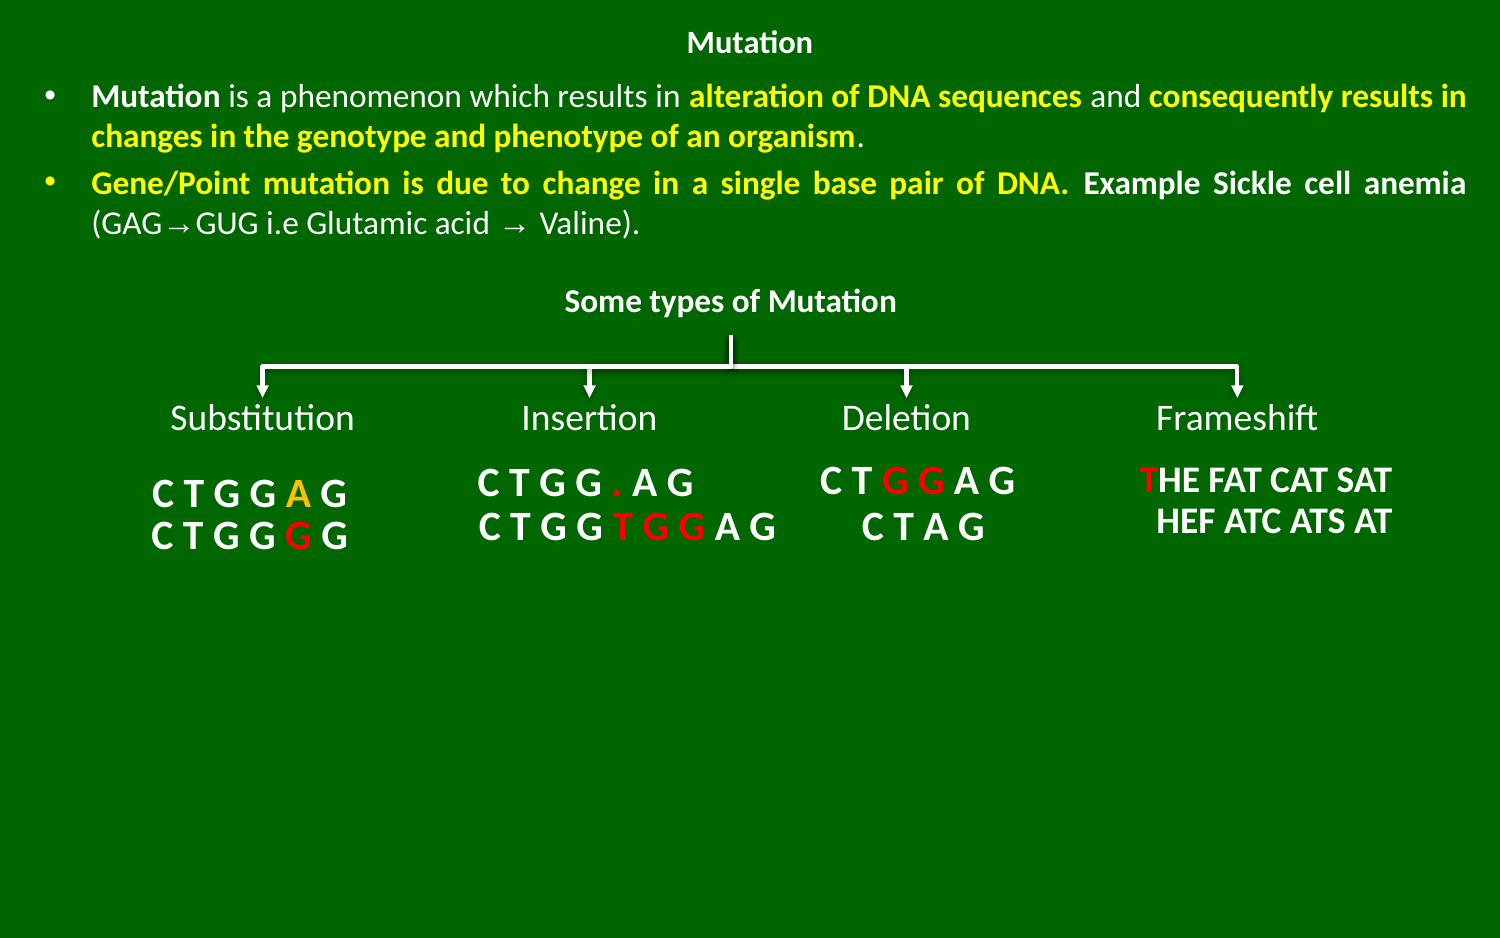

# Mutation
Mutation is a phenomenon which results in alteration of DNA sequences and consequently results in changes in the genotype and phenotype of an organism.
Gene/Point mutation is due to change in a single base pair of DNA. Example Sickle cell anemia (GAG→GUG i.e Glutamic acid → Valine).
Some types of Mutation
Substitution

Frameshift

Deletion

Insertion

C T G G A G
C T G G . A G
THE FAT CAT SAT
C T G G A G
HEF ATC ATS AT
C T G G T G G A G
C T A G
C T G G G G